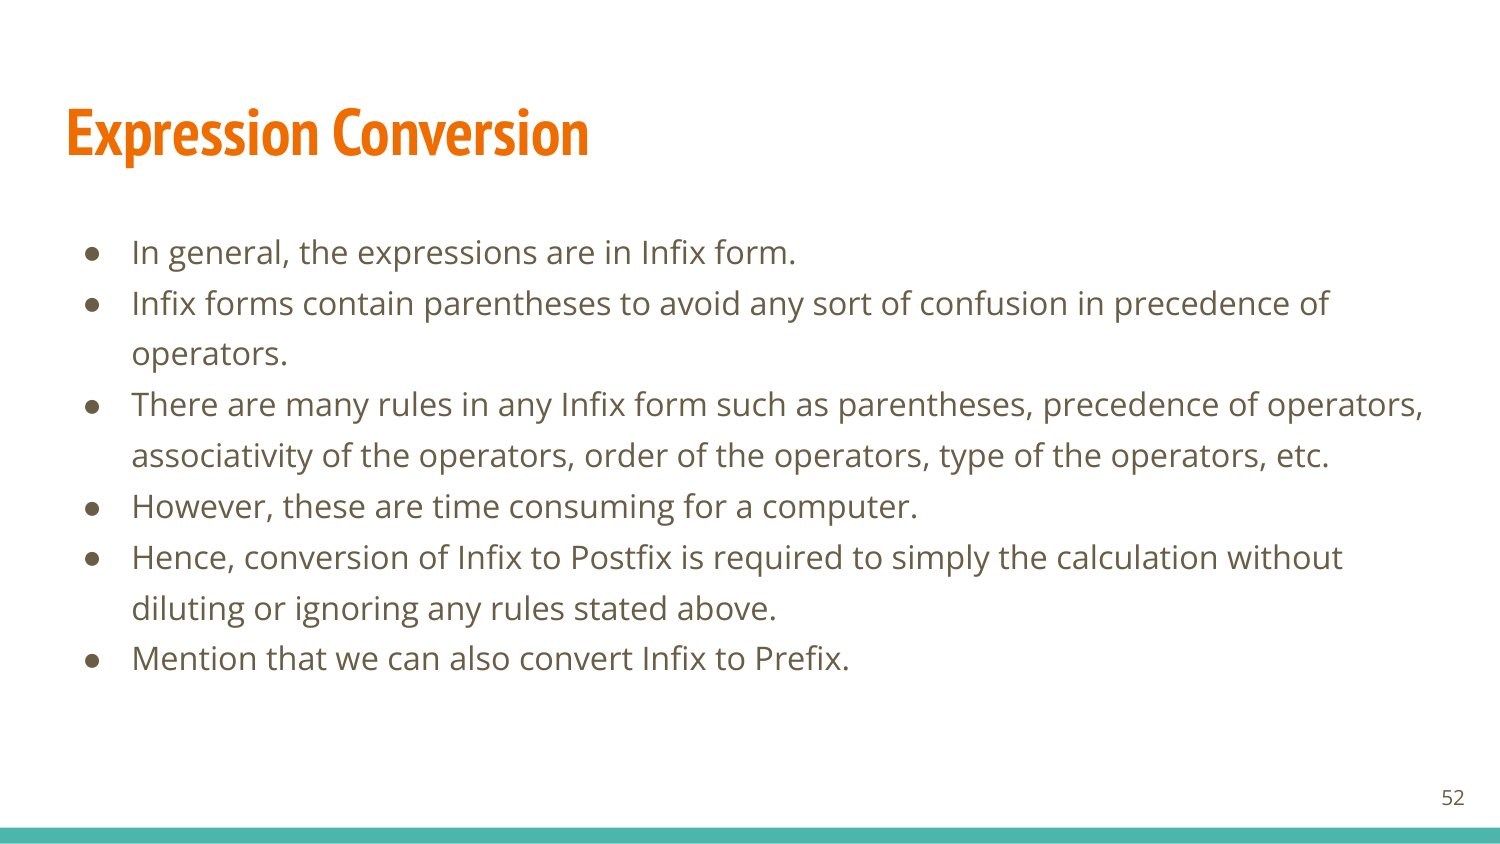

# Expression Conversion
In general, the expressions are in Infix form.
Infix forms contain parentheses to avoid any sort of confusion in precedence of operators.
There are many rules in any Infix form such as parentheses, precedence of operators, associativity of the operators, order of the operators, type of the operators, etc.
However, these are time consuming for a computer.
Hence, conversion of Infix to Postfix is required to simply the calculation without diluting or ignoring any rules stated above.
Mention that we can also convert Infix to Prefix.
52